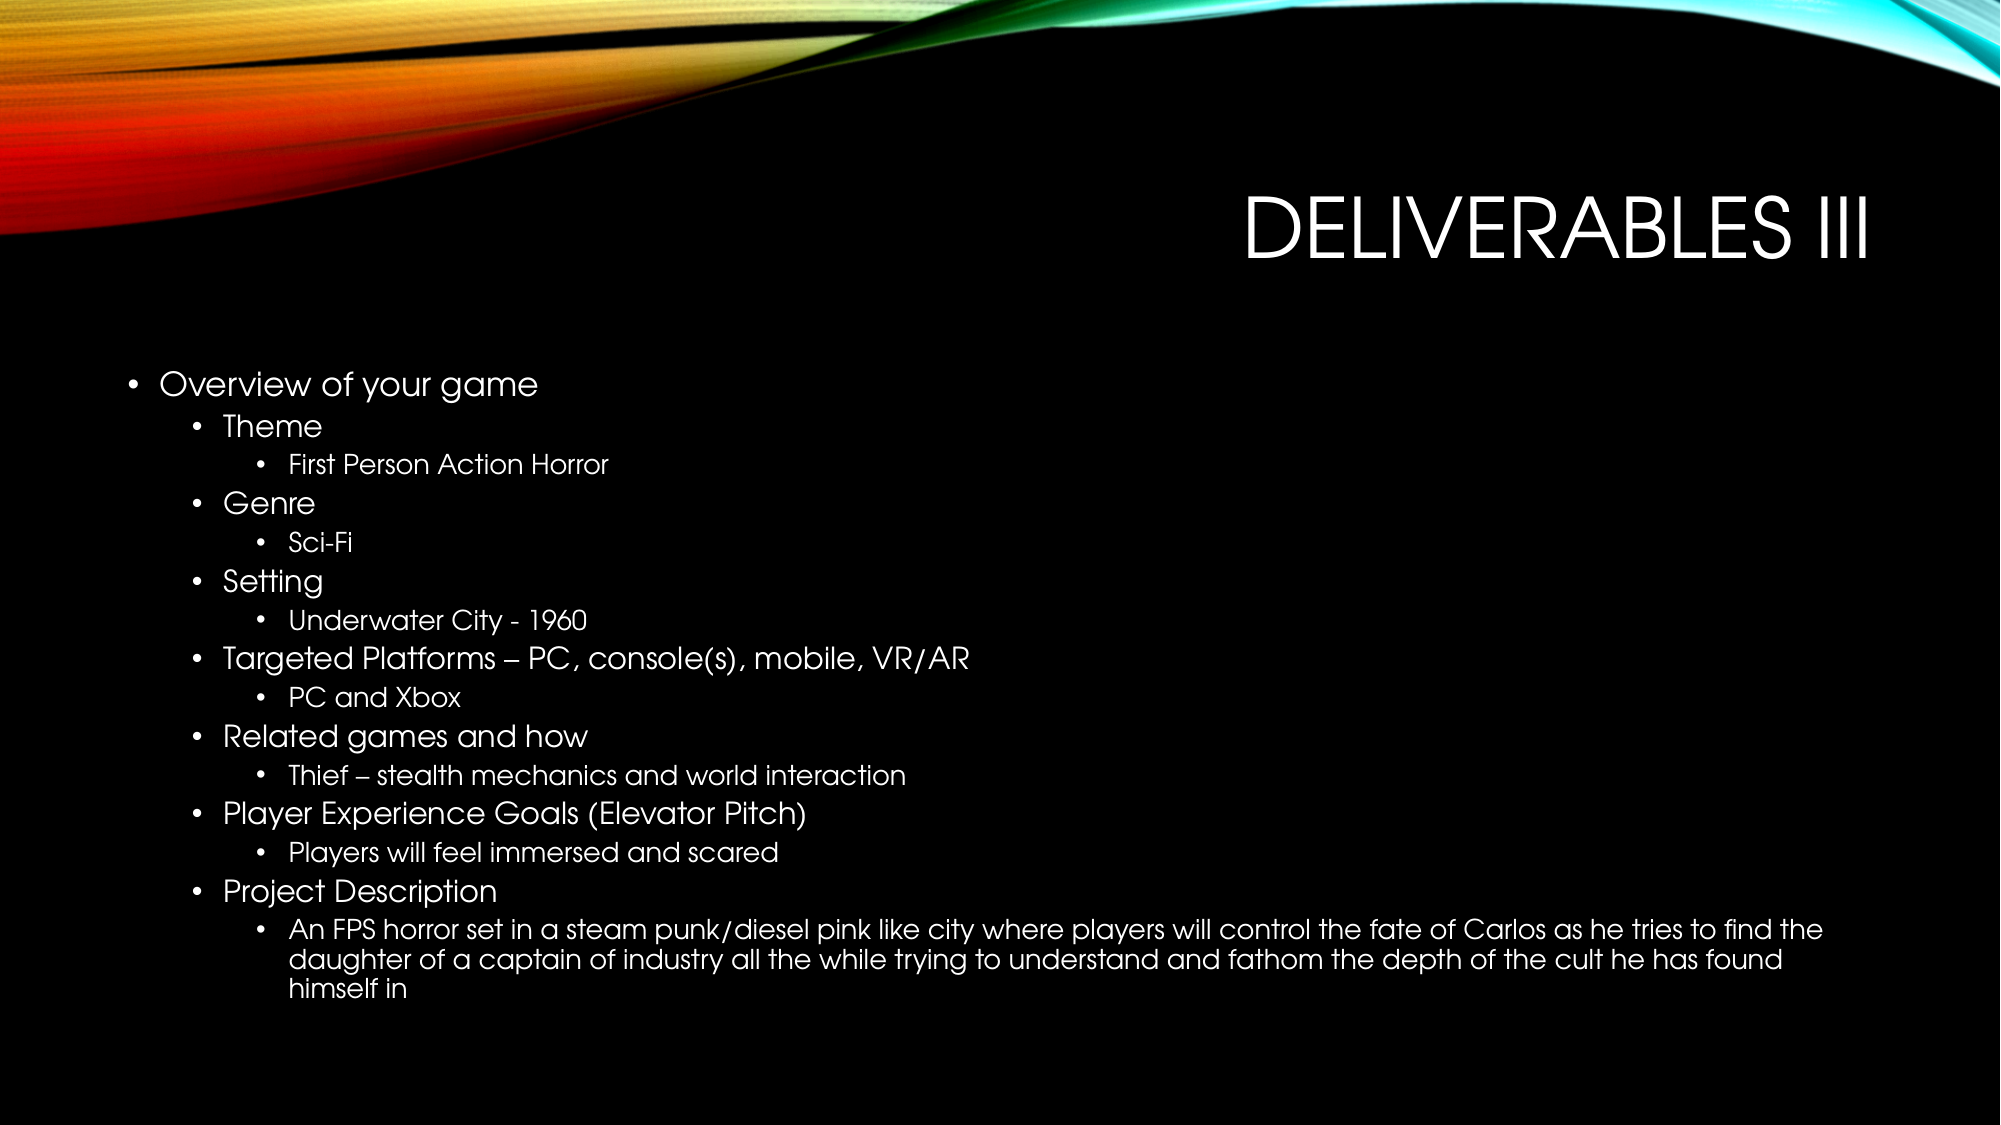

# Deliverables III
Overview of your game
Theme
First Person Action Horror
Genre
Sci-Fi
Setting
Underwater City - 1960
Targeted Platforms – PC, console(s), mobile, VR/AR
PC and Xbox
Related games and how
Thief – stealth mechanics and world interaction
Player Experience Goals (Elevator Pitch)
Players will feel immersed and scared
Project Description
An FPS horror set in a steam punk/diesel pink like city where players will control the fate of Carlos as he tries to find the daughter of a captain of industry all the while trying to understand and fathom the depth of the cult he has found himself in